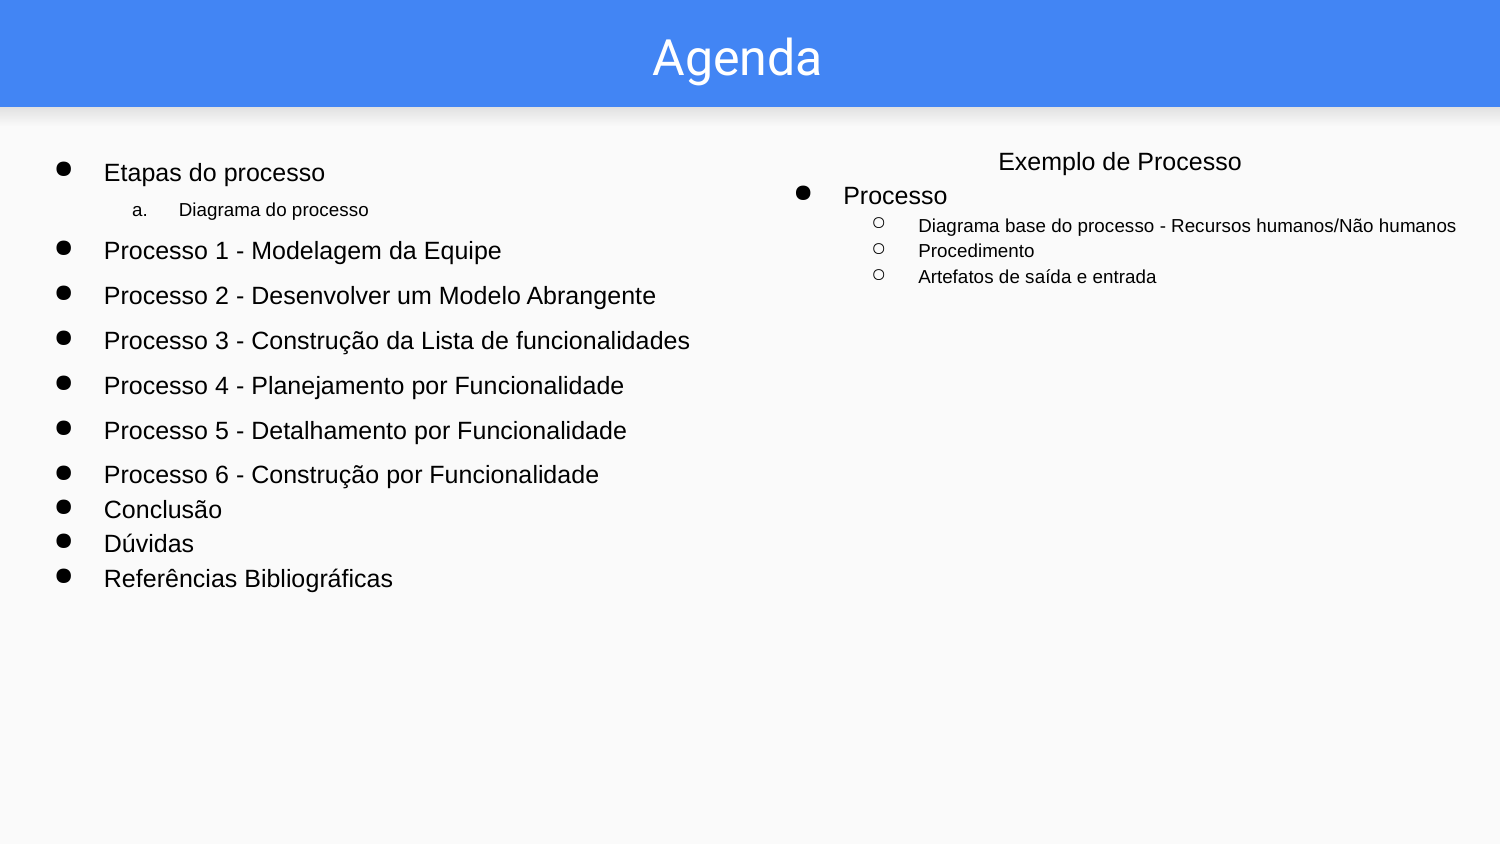

# Agenda
Exemplo de Processo
Processo
Diagrama base do processo - Recursos humanos/Não humanos
Procedimento
Artefatos de saída e entrada
Etapas do processo
Diagrama do processo
Processo 1 - Modelagem da Equipe
Processo 2 - Desenvolver um Modelo Abrangente
Processo 3 - Construção da Lista de funcionalidades
Processo 4 - Planejamento por Funcionalidade
Processo 5 - Detalhamento por Funcionalidade
Processo 6 - Construção por Funcionalidade
Conclusão
Dúvidas
Referências Bibliográficas